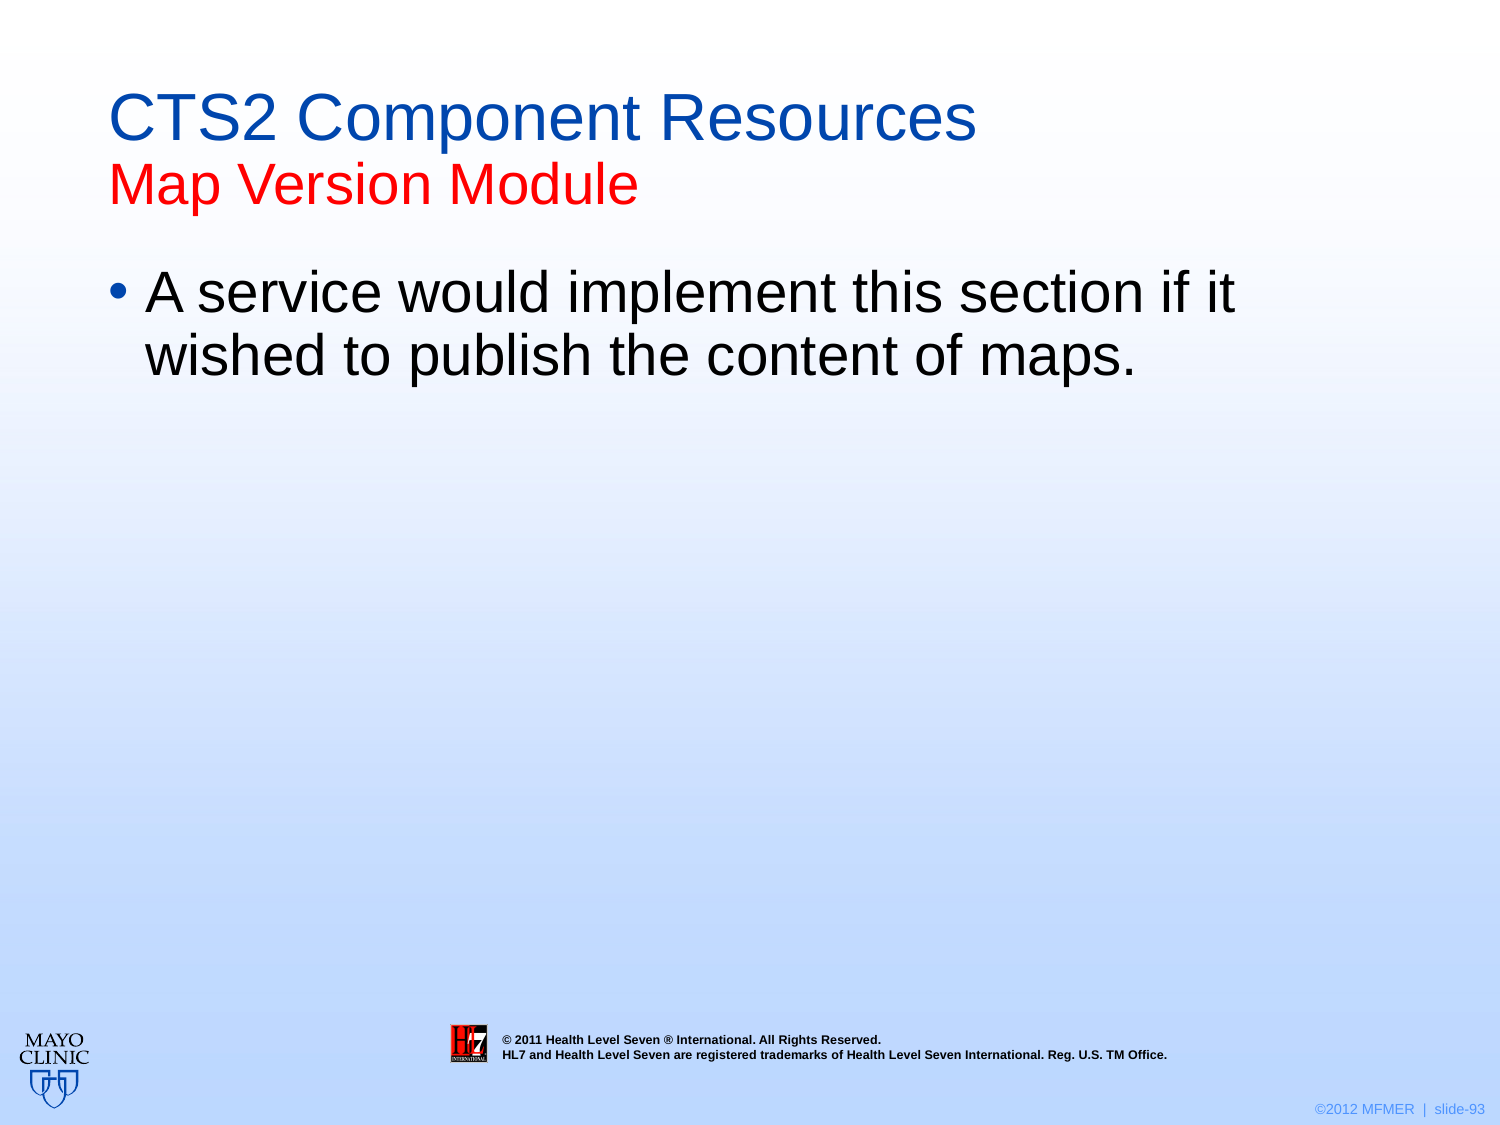

# CTS2 Component Resources Map Version Module
A service would implement this section if it wished to publish the content of maps.